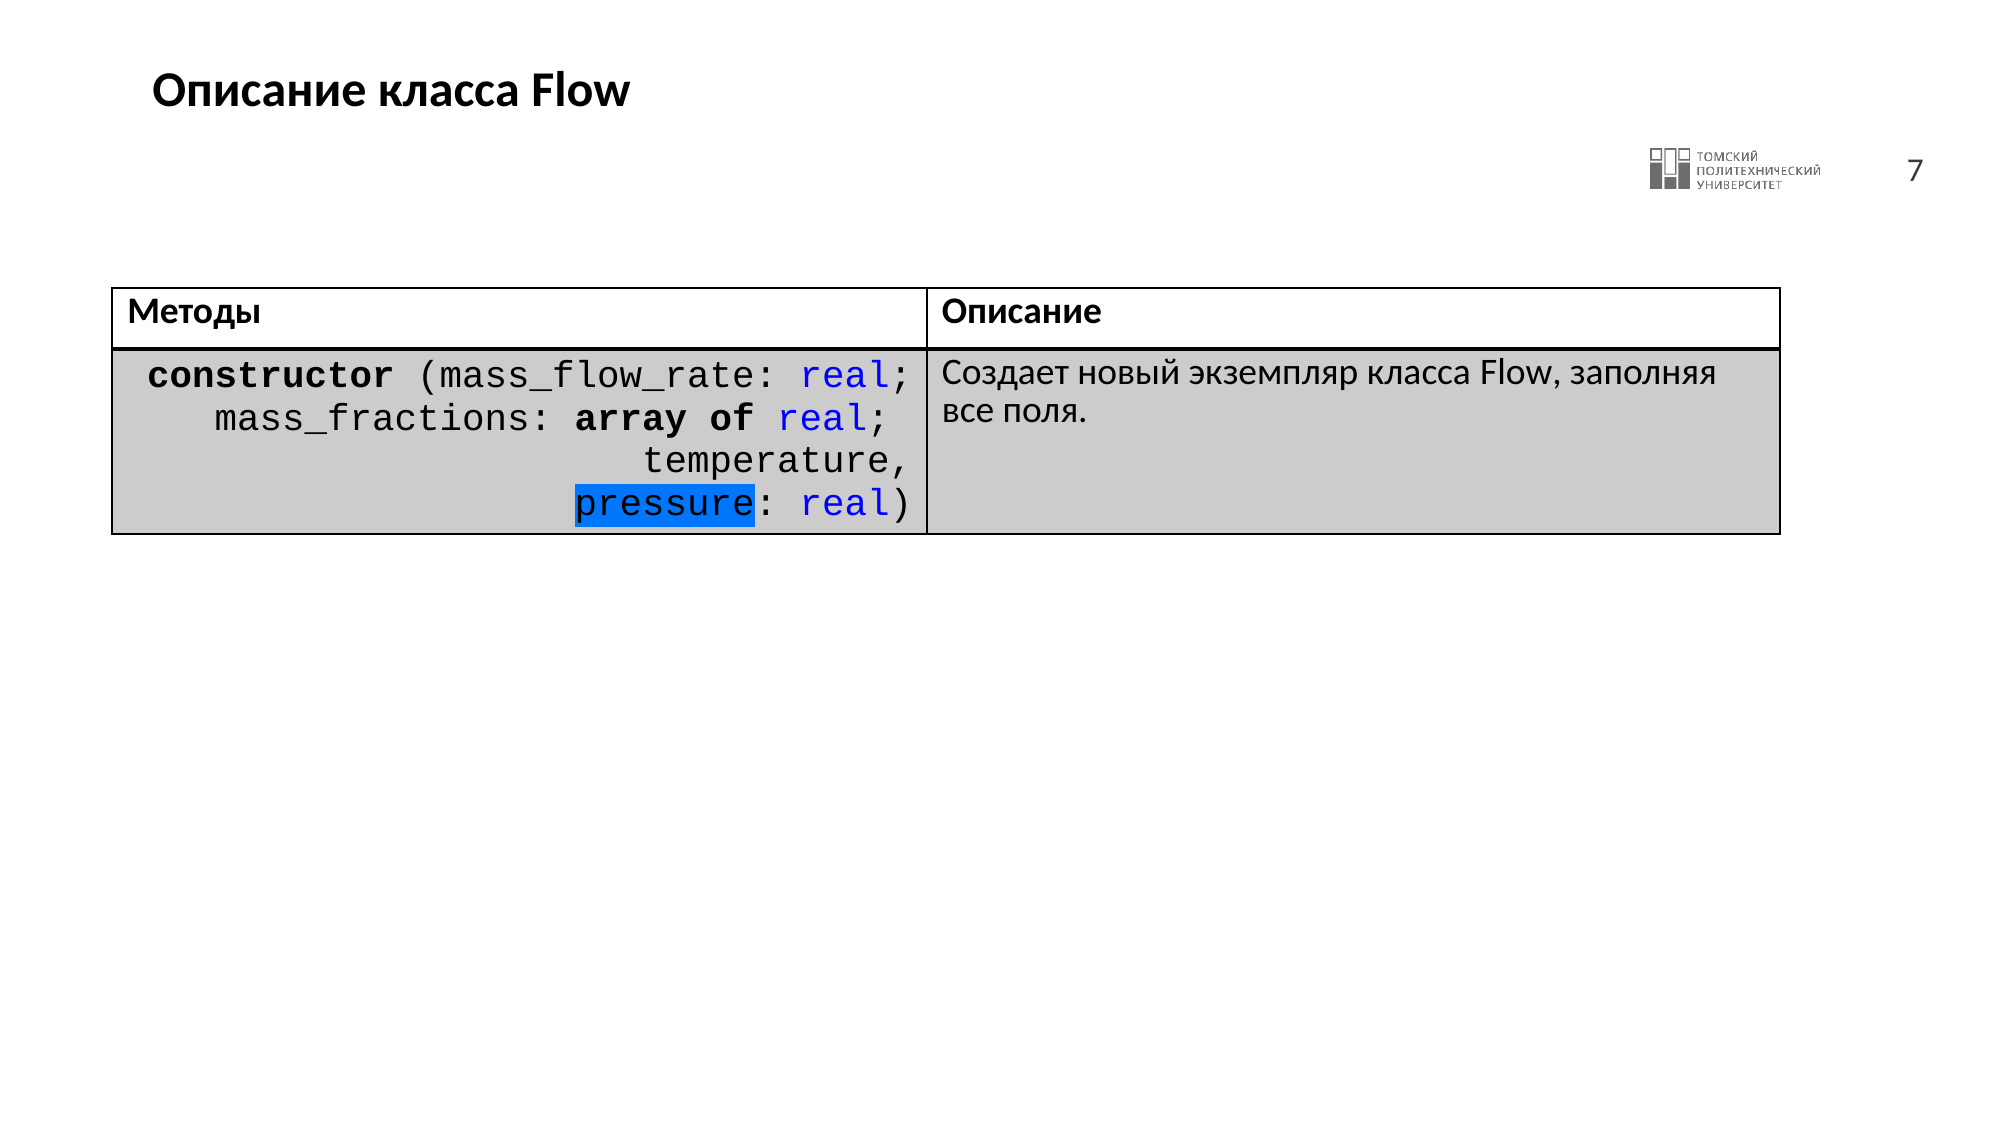

# Описание класса Flow
| Методы | Описание |
| --- | --- |
| constructor (mass\_flow\_rate: real; mass\_fractions: array of real; temperature, pressure: real) | Создает новый экземпляр класса Flow, заполняя все поля. |